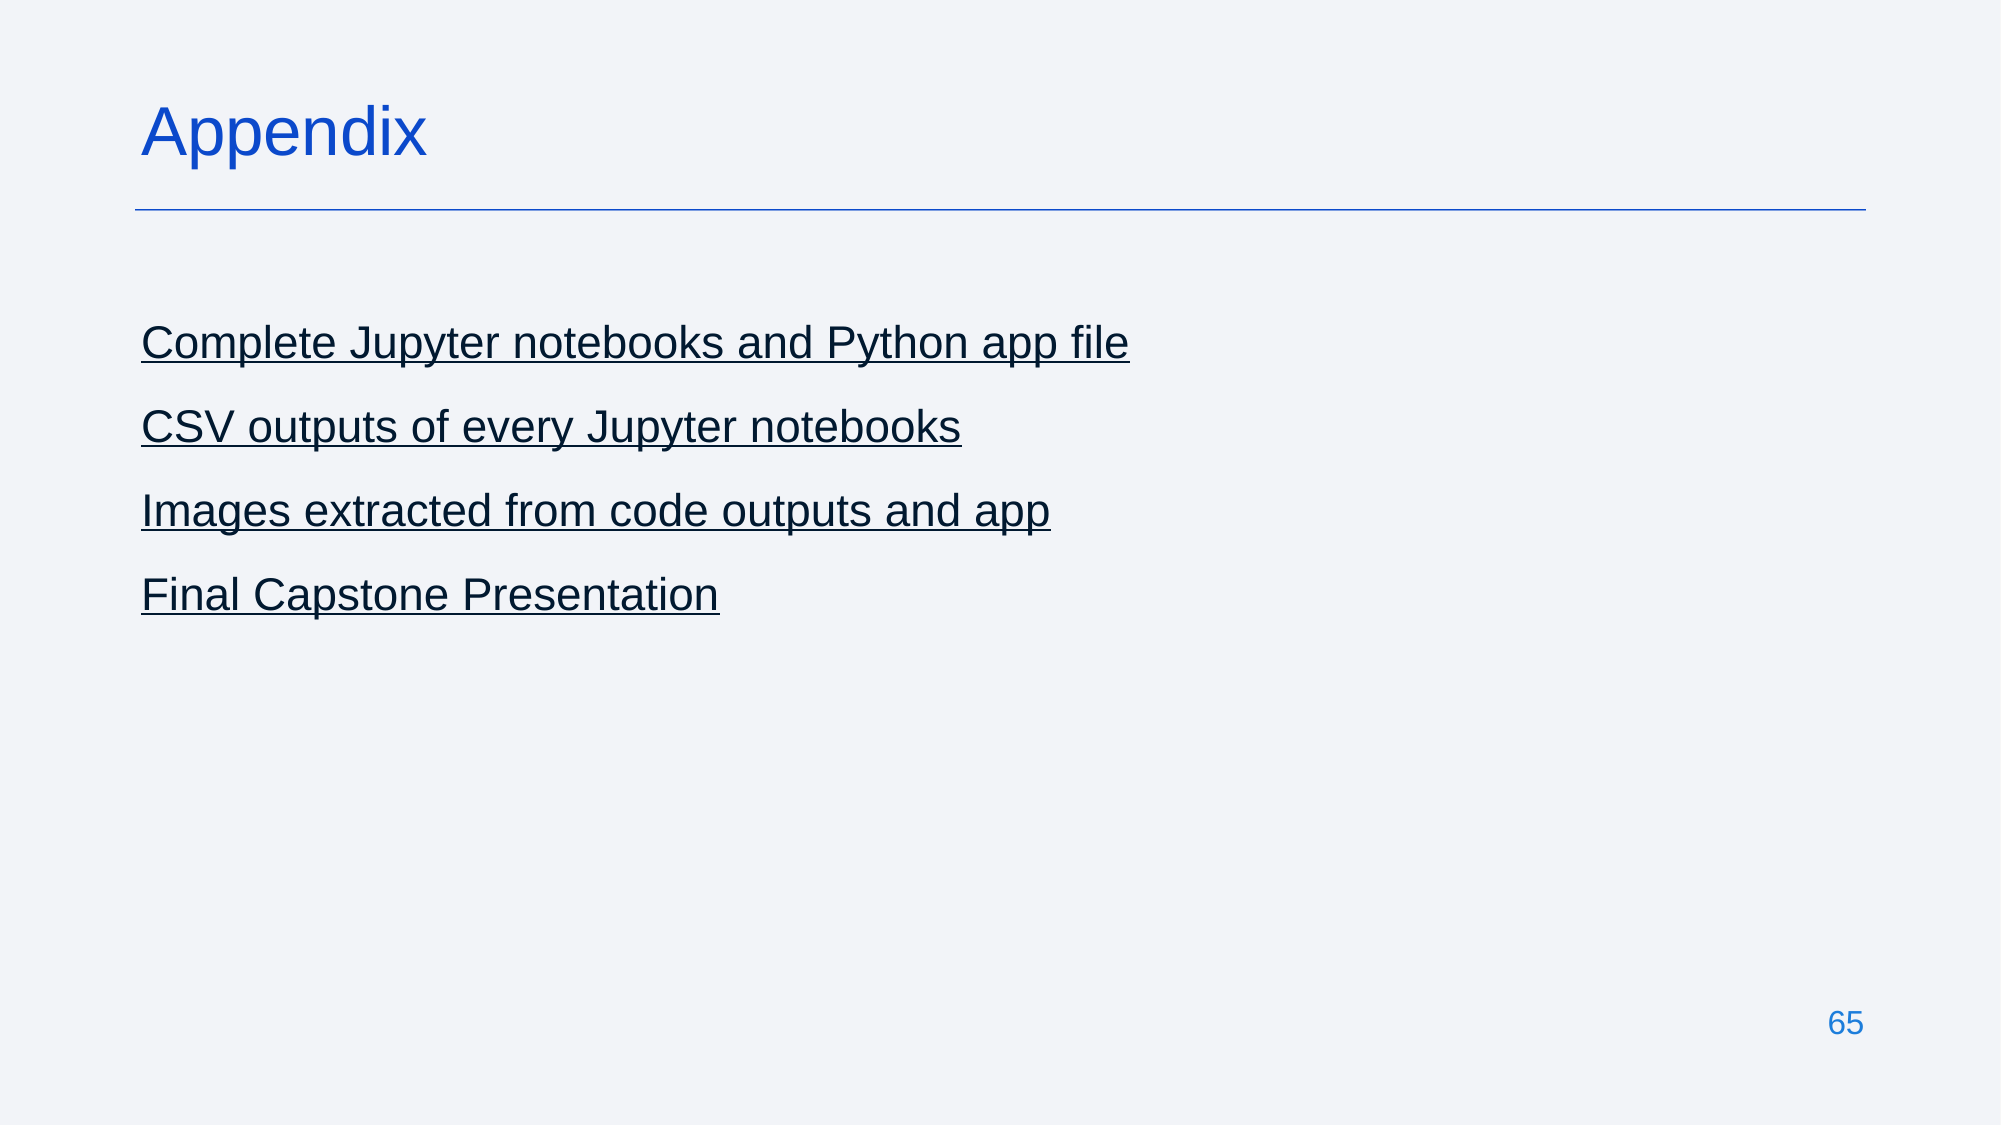

Appendix
Complete Jupyter notebooks and Python app file
CSV outputs of every Jupyter notebooks
Images extracted from code outputs and app
Final Capstone Presentation
65